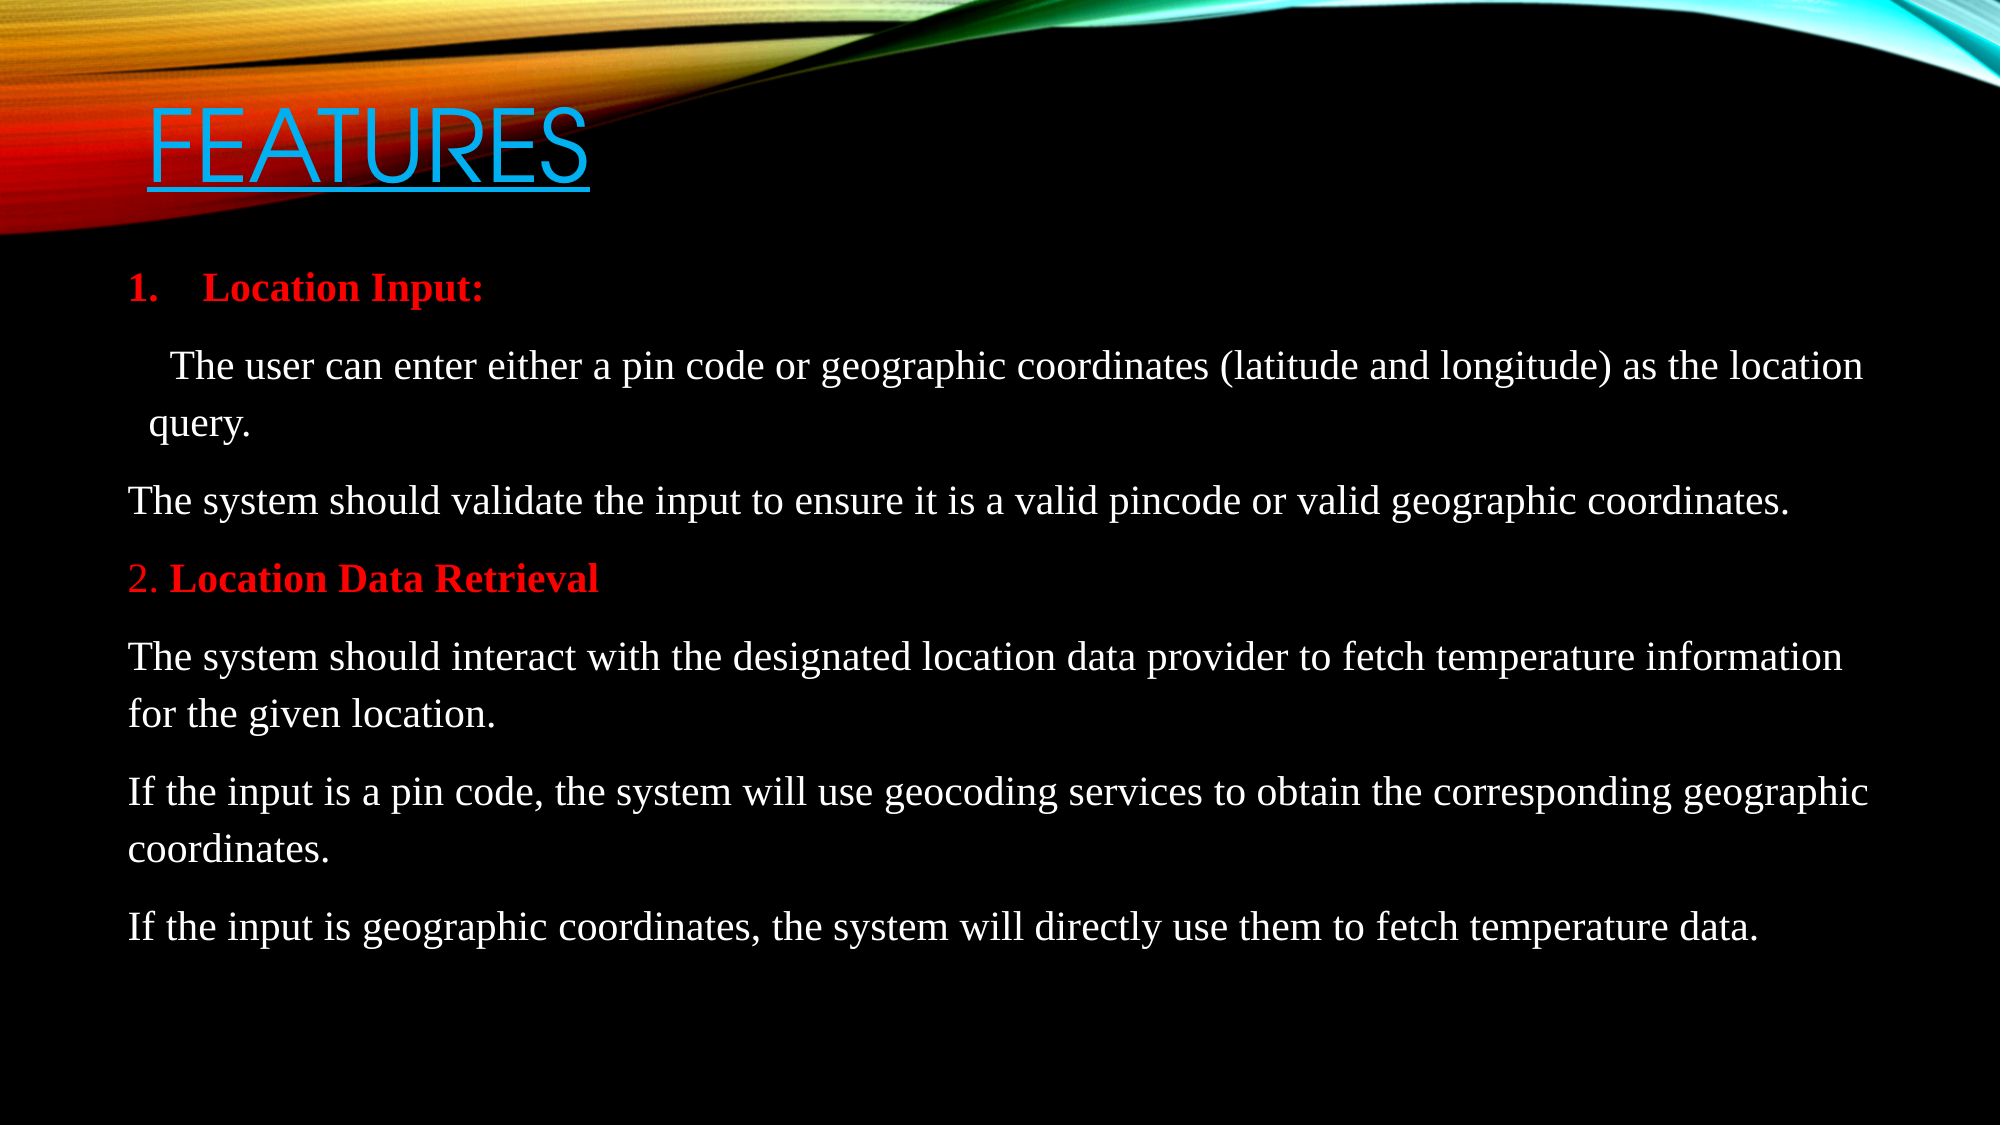

# Features
Location Input:
    The user can enter either a pin code or geographic coordinates (latitude and longitude) as the location   query.
The system should validate the input to ensure it is a valid pincode or valid geographic coordinates.
2. Location Data Retrieval
The system should interact with the designated location data provider to fetch temperature information for the given location.
If the input is a pin code, the system will use geocoding services to obtain the corresponding geographic coordinates.
If the input is geographic coordinates, the system will directly use them to fetch temperature data.